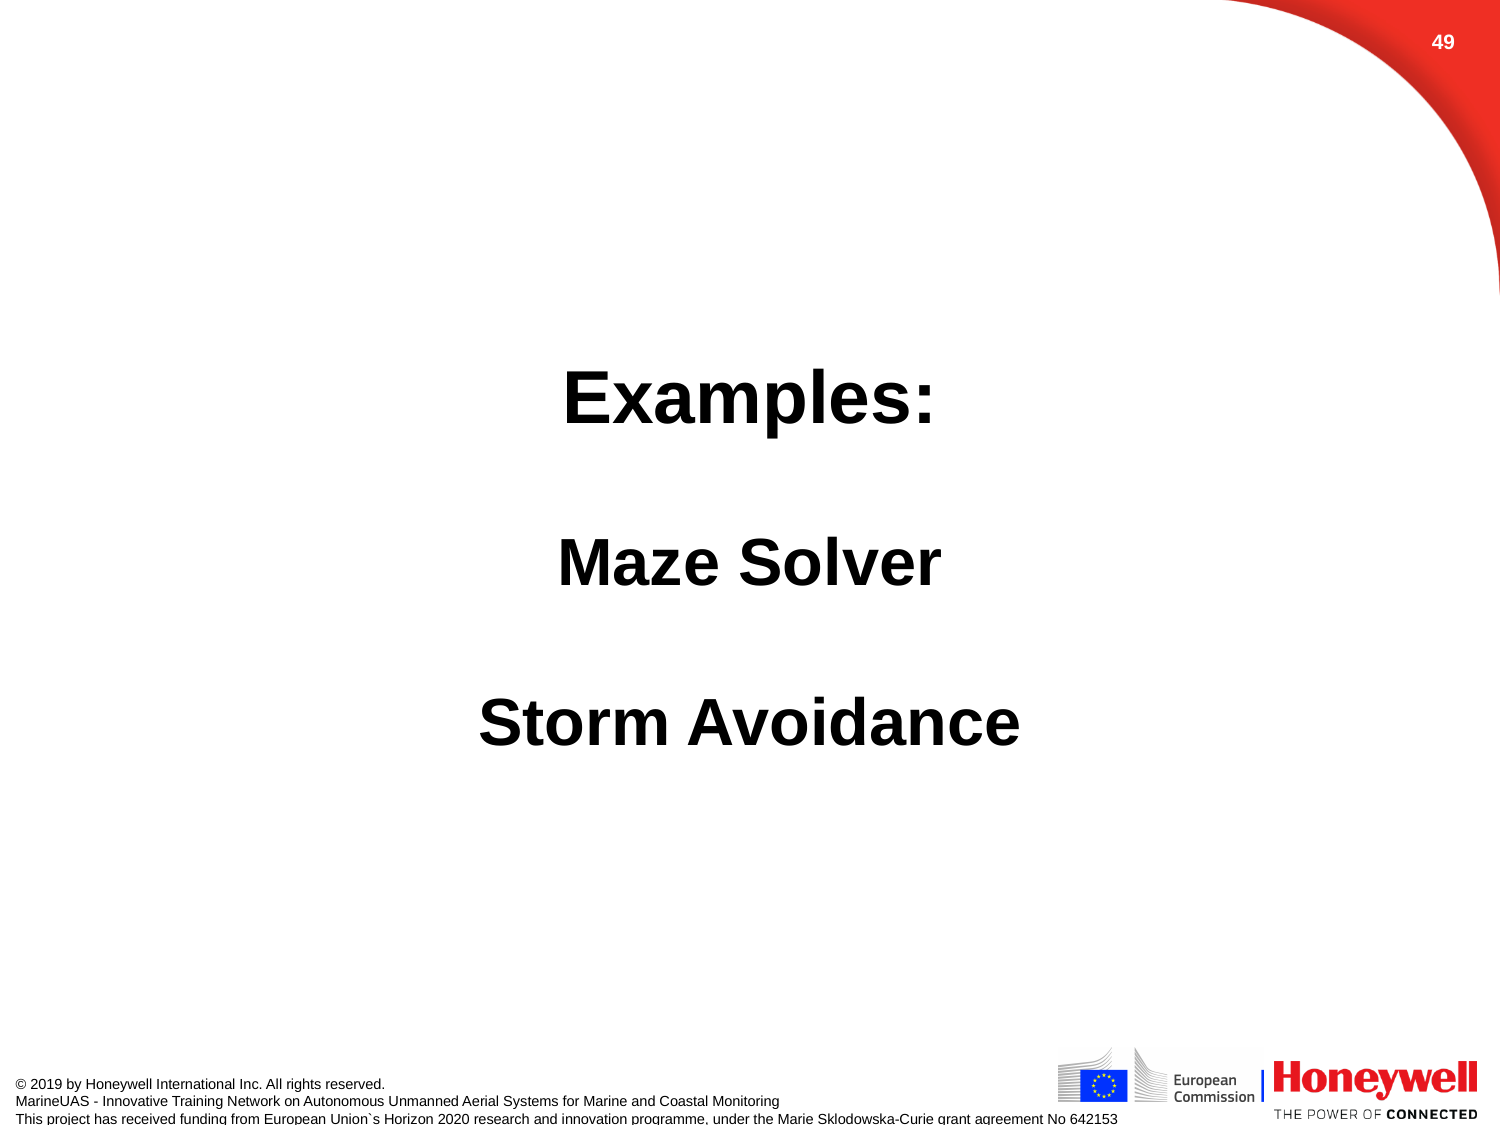

49
# Examples: Maze Solver Storm Avoidance